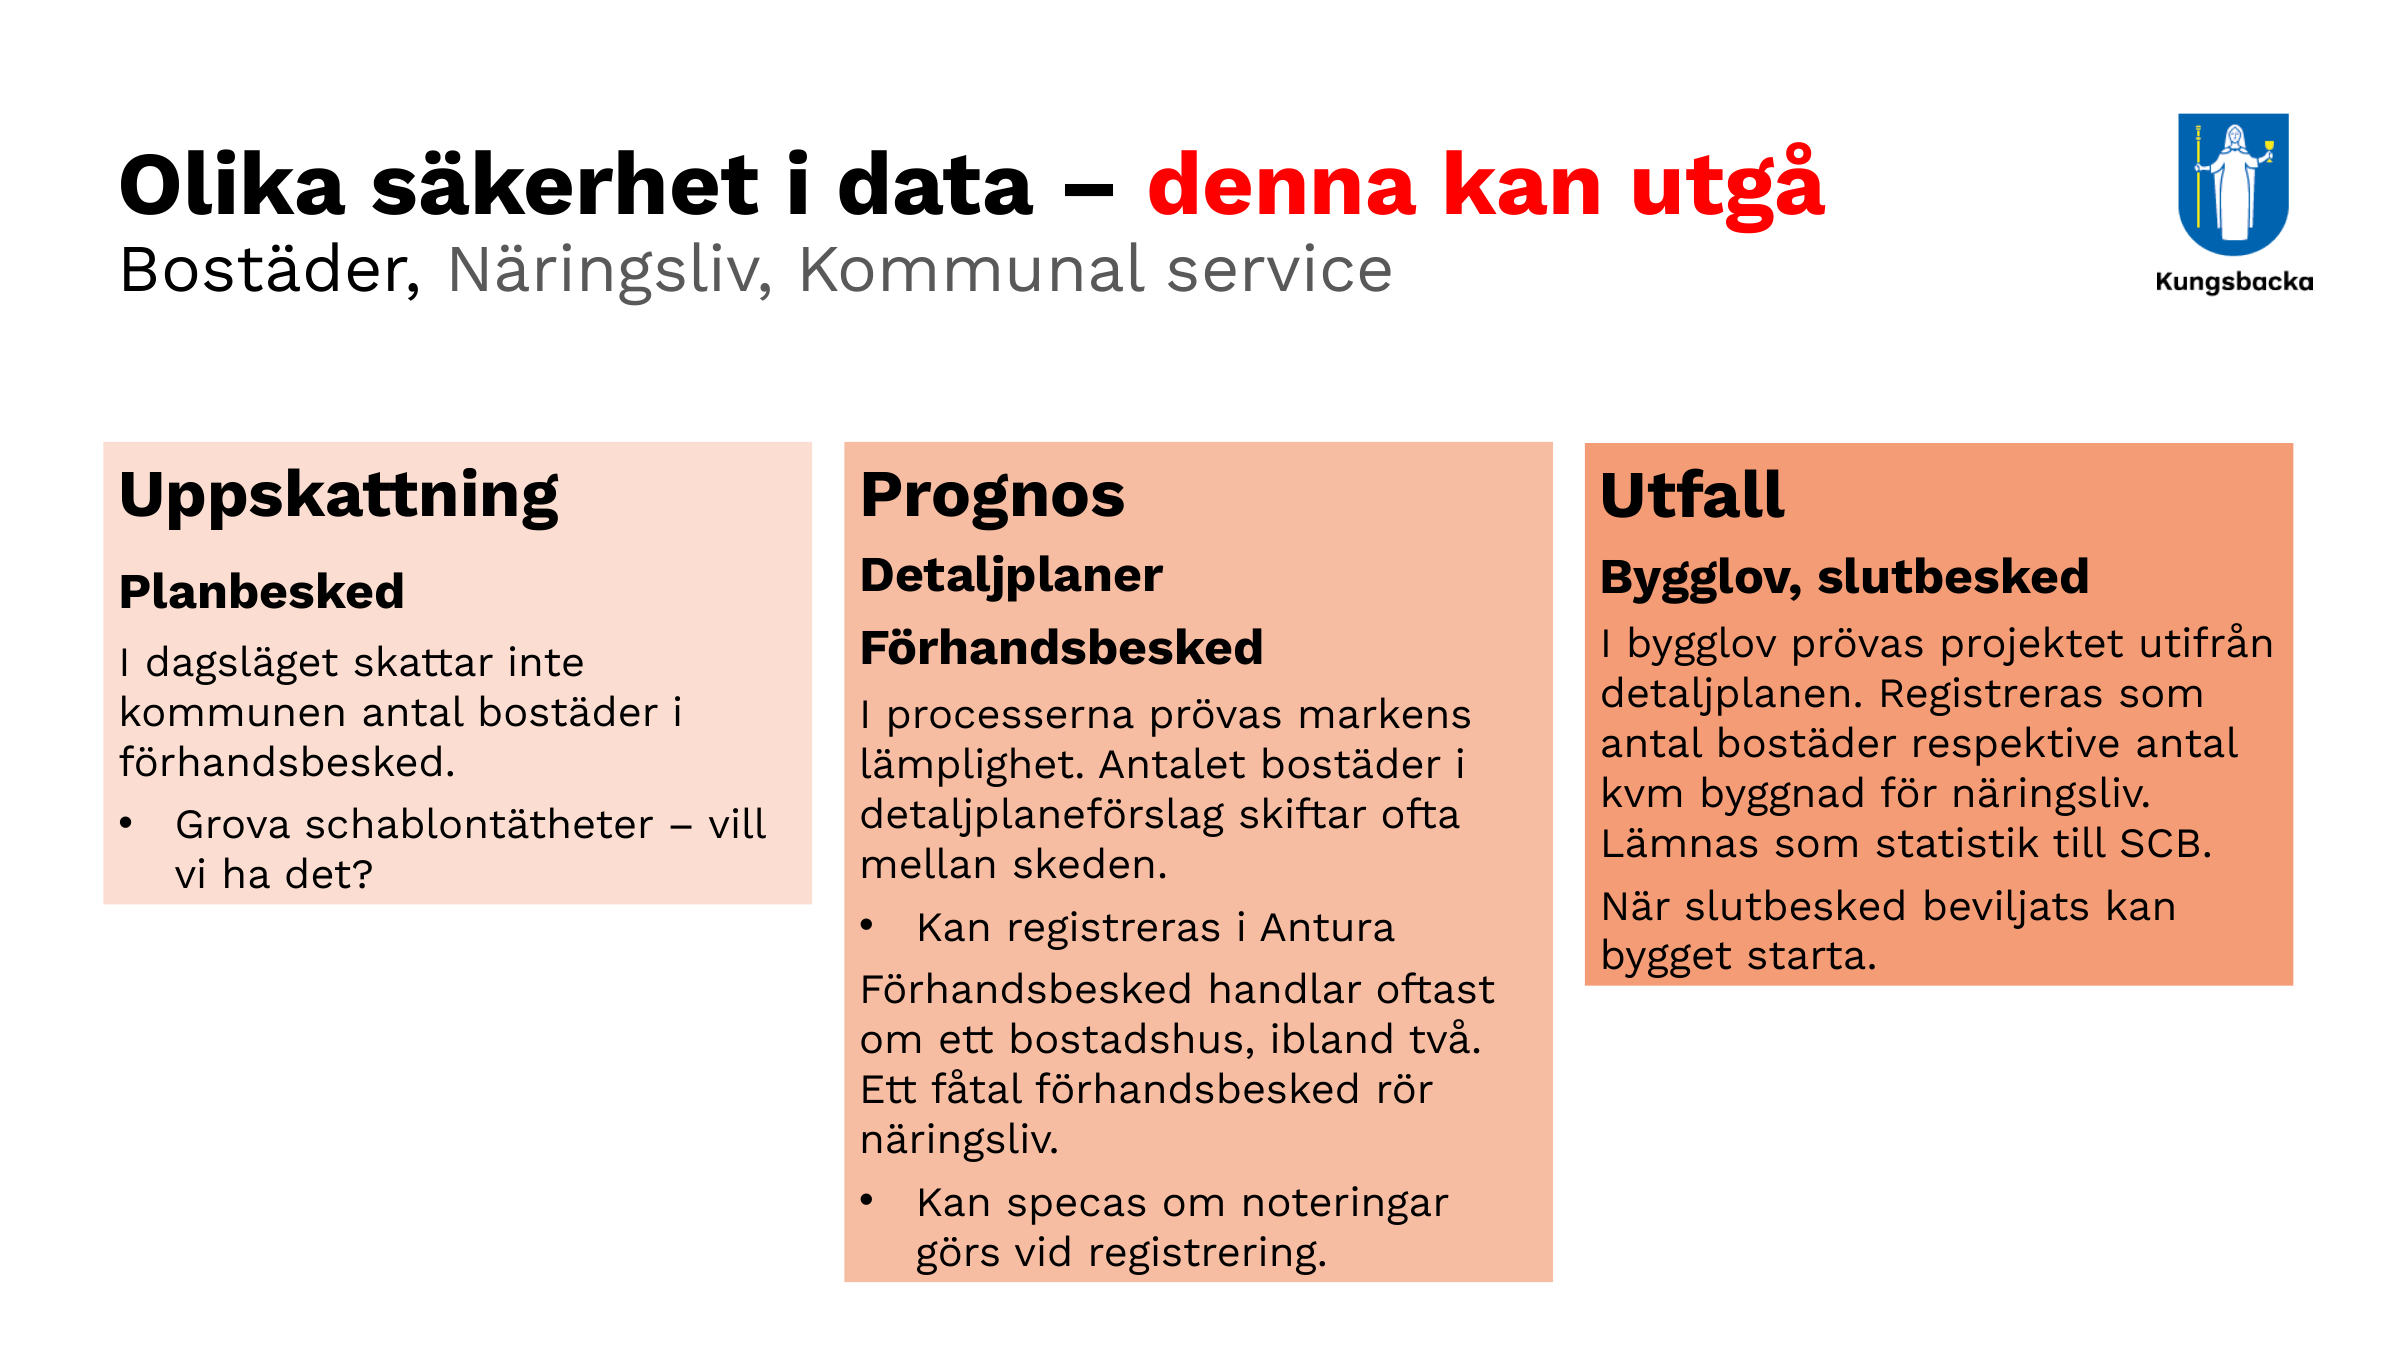

# Olika säkerhet i data – denna kan utgå Bostäder, Näringsliv, Kommunal service
Prognos
Detaljplaner
Förhandsbesked
I processerna prövas markens lämplighet. Antalet bostäder i detaljplaneförslag skiftar ofta mellan skeden.
Kan registreras i Antura
Förhandsbesked handlar oftast om ett bostadshus, ibland två. Ett fåtal förhandsbesked rör näringsliv.
Kan specas om noteringar görs vid registrering.
Uppskattning
Planbesked
I dagsläget skattar inte kommunen antal bostäder i förhandsbesked.
Grova schablontätheter – vill vi ha det?
Utfall
Bygglov, slutbesked
I bygglov prövas projektet utifrån detaljplanen. Registreras som antal bostäder respektive antal kvm byggnad för näringsliv. Lämnas som statistik till SCB.
När slutbesked beviljats kan bygget starta.